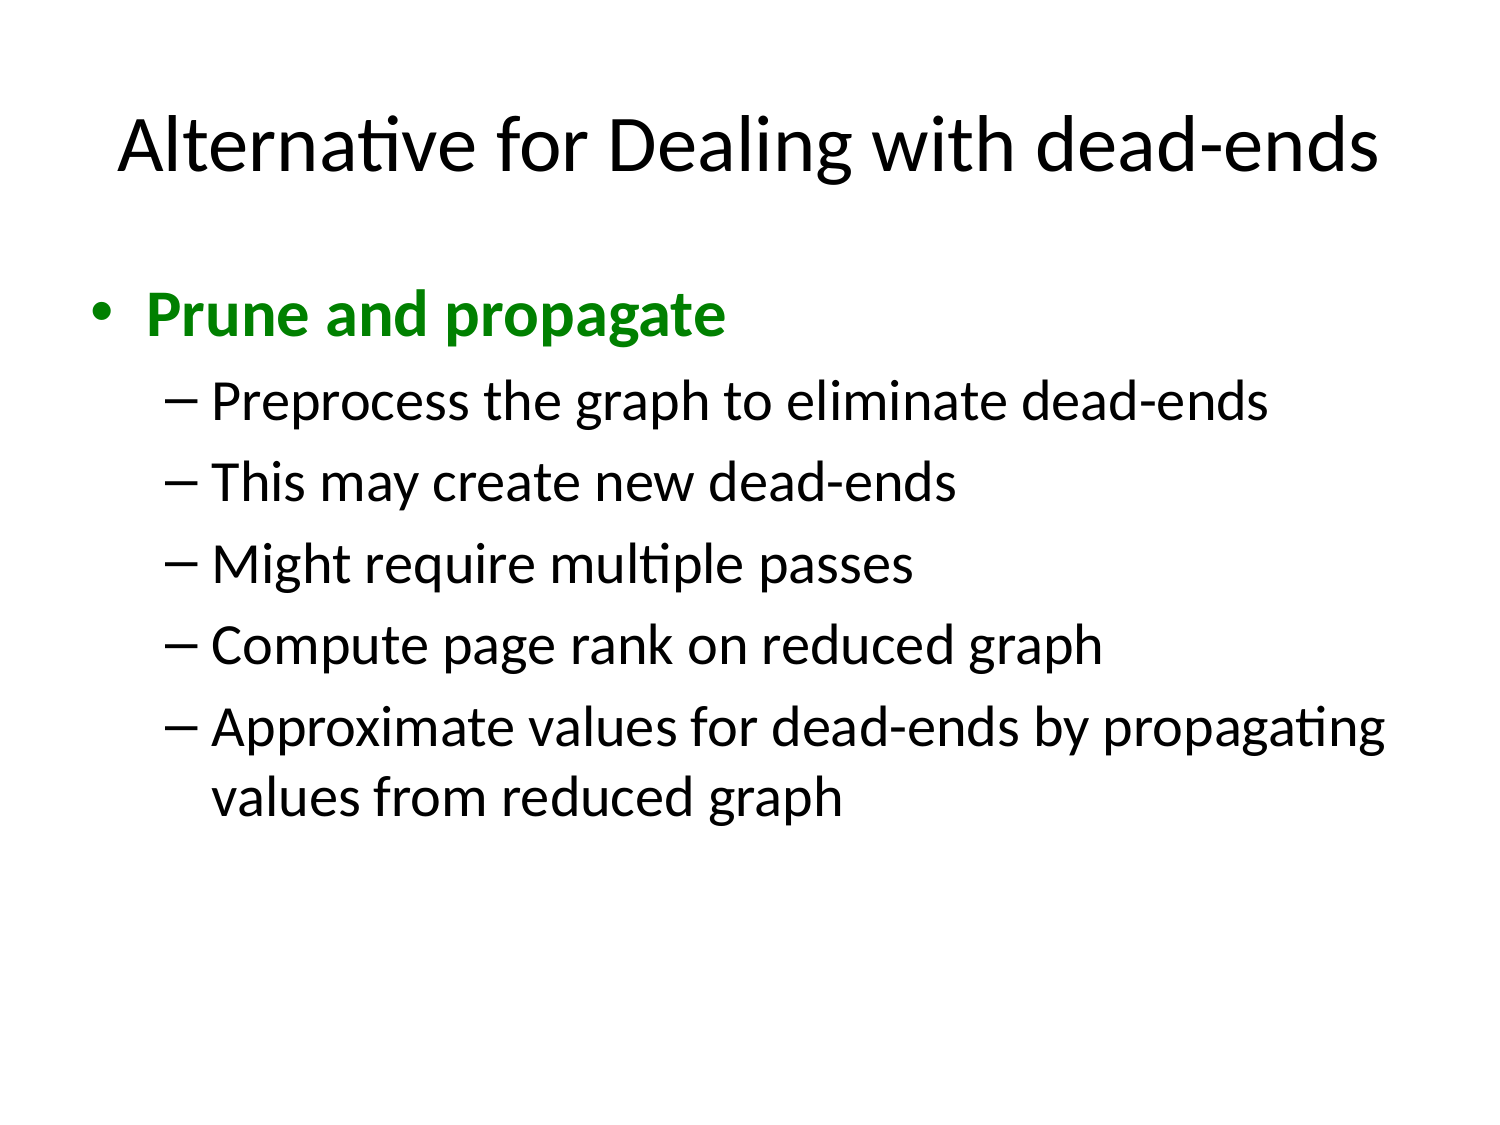

# Alternative for Dealing with dead-ends
Prune and propagate
Preprocess the graph to eliminate dead-ends
This may create new dead-ends
Might require multiple passes
Compute page rank on reduced graph
Approximate values for dead-ends by propagating values from reduced graph